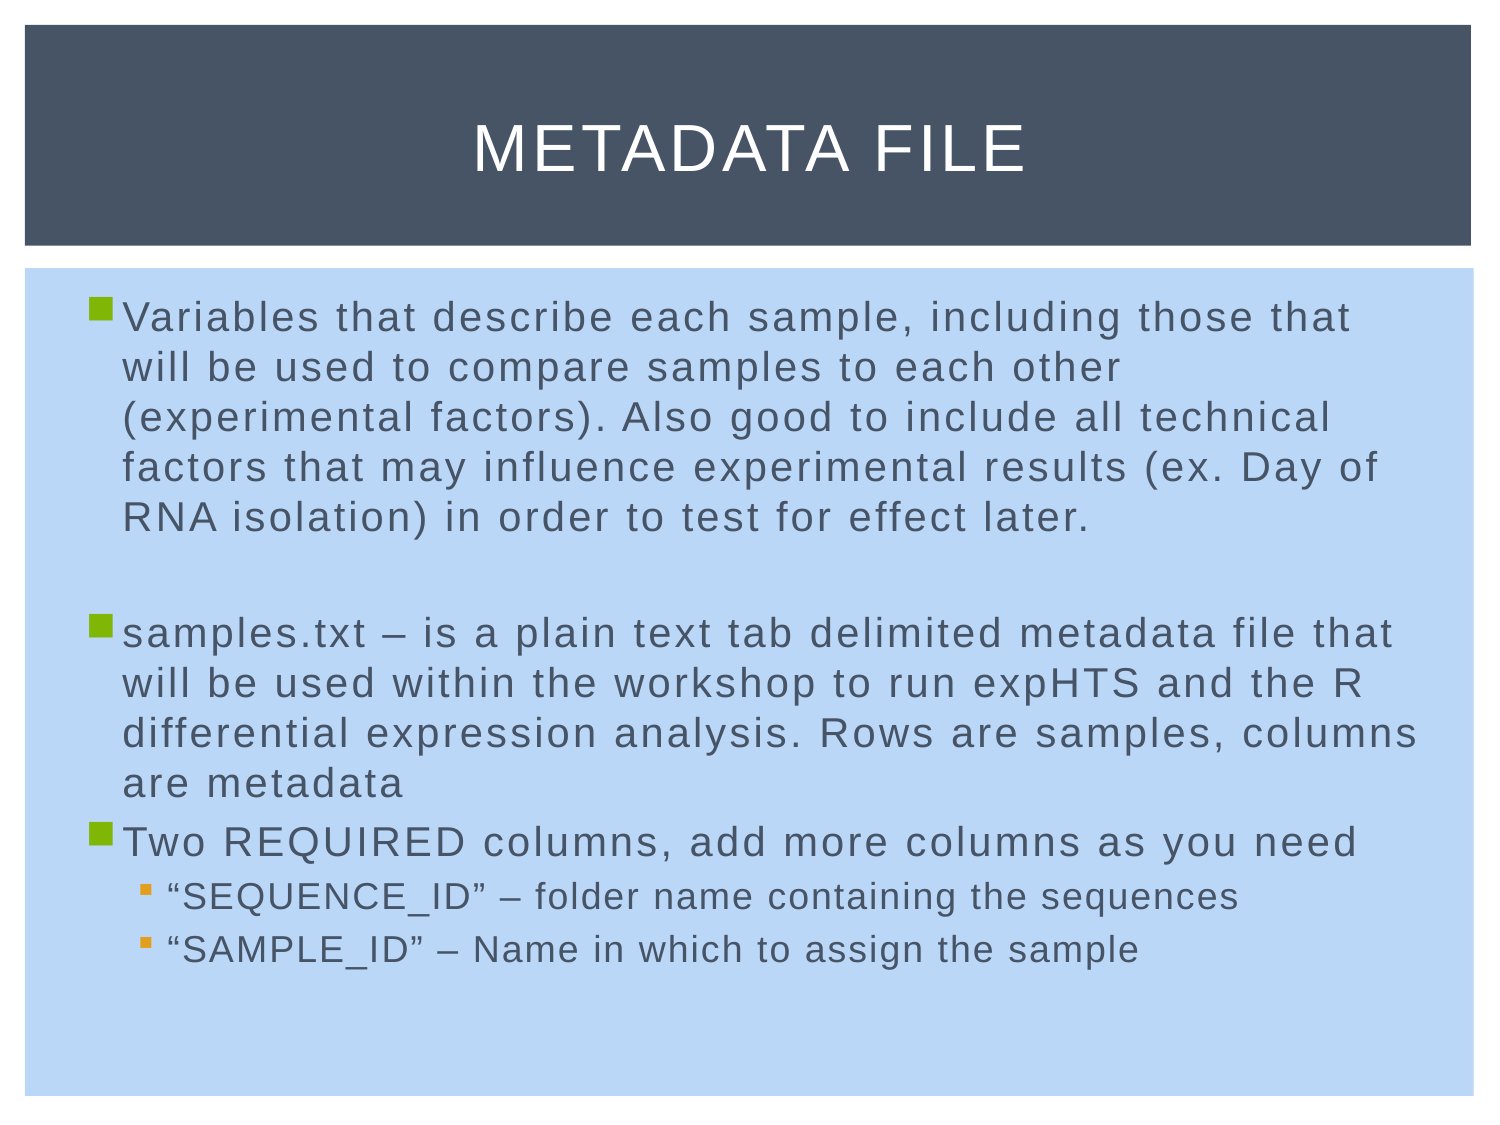

# Metadata File
Variables that describe each sample, including those that will be used to compare samples to each other (experimental factors). Also good to include all technical factors that may influence experimental results (ex. Day of RNA isolation) in order to test for effect later.

samples.txt – is a plain text tab delimited metadata file that will be used within the workshop to run expHTS and the R differential expression analysis. Rows are samples, columns are metadata
Two REQUIRED columns, add more columns as you need
“SEQUENCE_ID” – folder name containing the sequences
“SAMPLE_ID” – Name in which to assign the sample